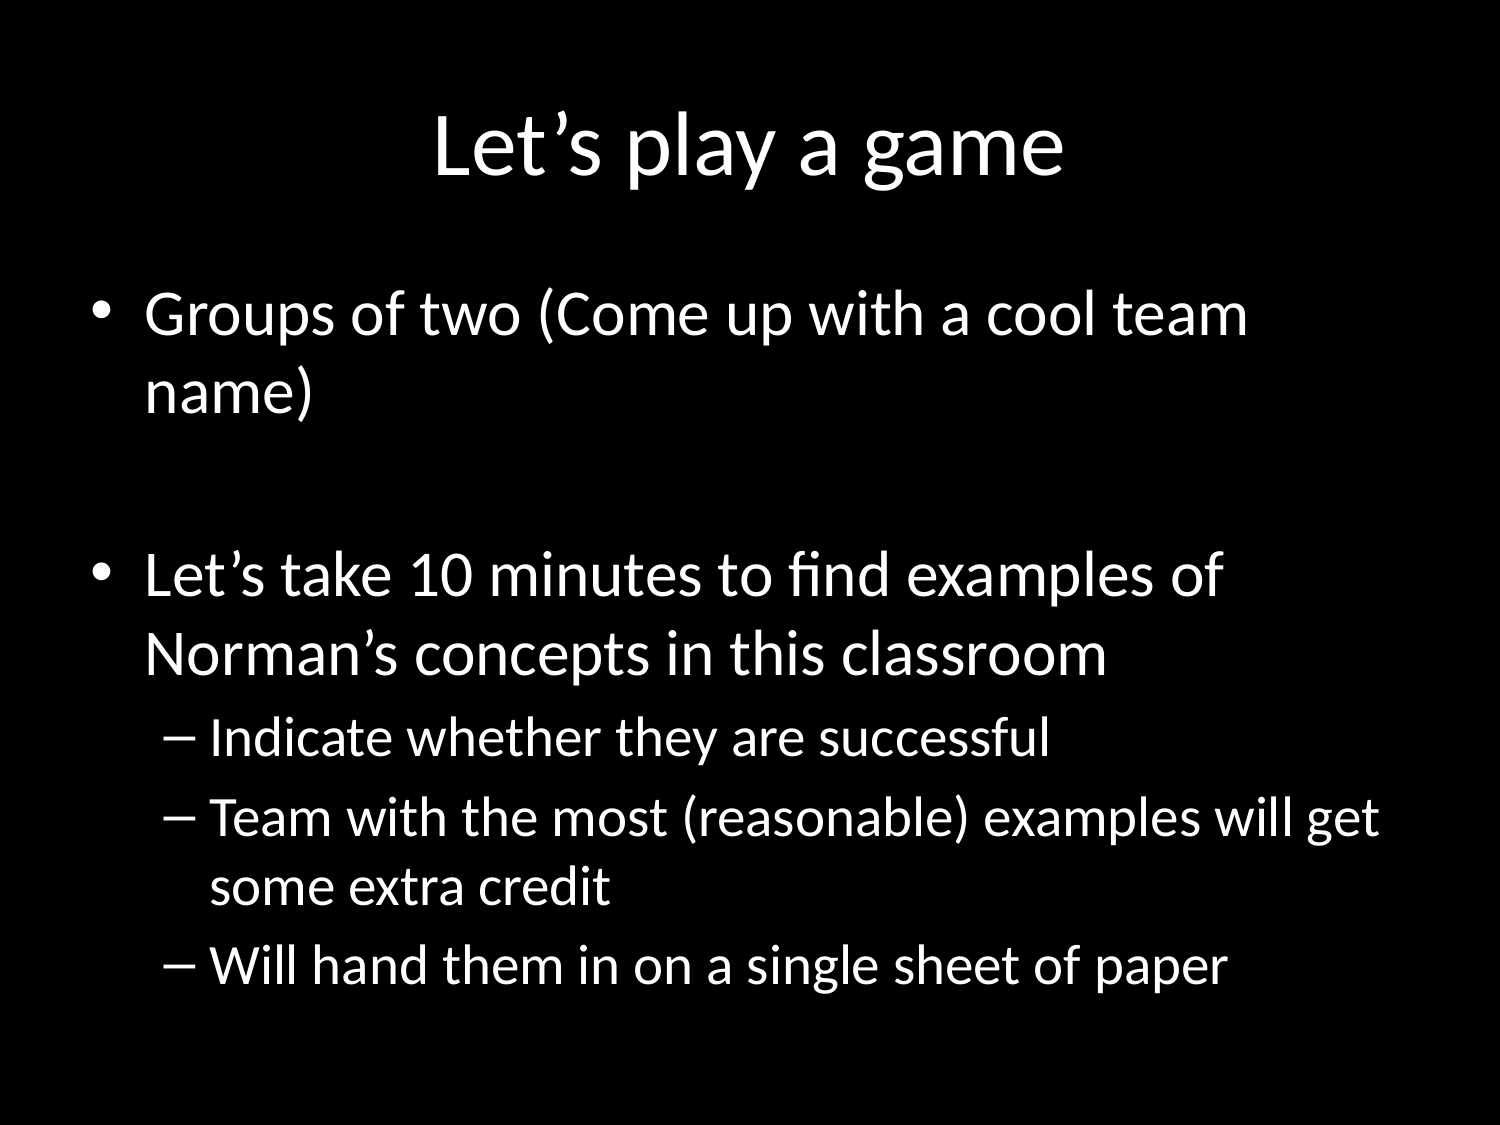

# Let’s play a game
Groups of two (Come up with a cool team name)

Let’s take 10 minutes to find examples of Norman’s concepts in this classroom
Indicate whether they are successful
Team with the most (reasonable) examples will get some extra credit
Will hand them in on a single sheet of paper